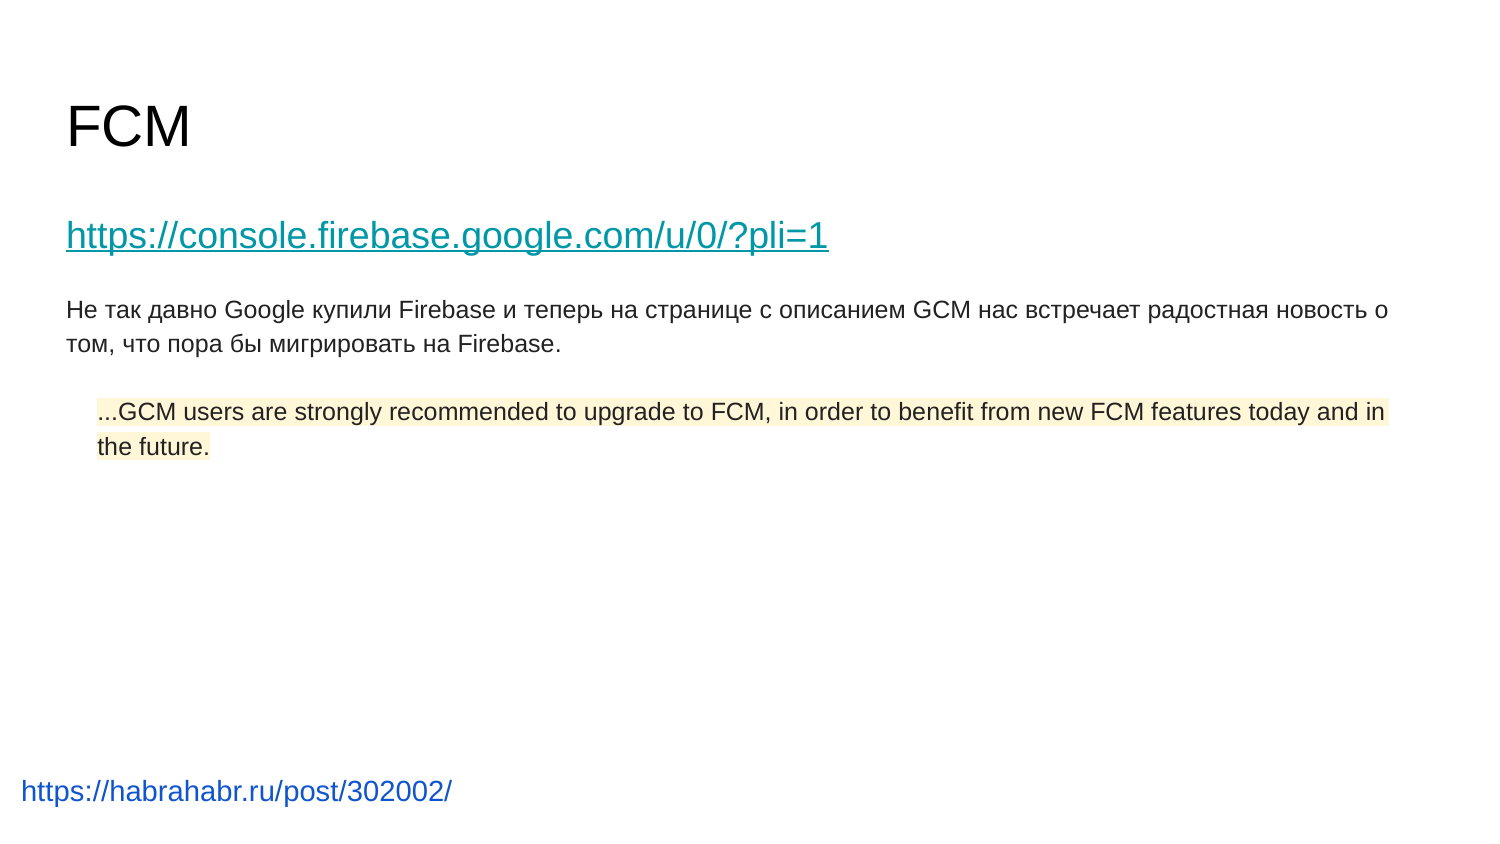

# FCM
https://console.firebase.google.com/u/0/?pli=1
Не так давно Google купили Firebase и теперь на странице с описанием GCM нас встречает радостная новость о том, что пора бы мигрировать на Firebase.
...GCM users are strongly recommended to upgrade to FCM, in order to benefit from new FCM features today and in the future.

https://habrahabr.ru/post/302002/